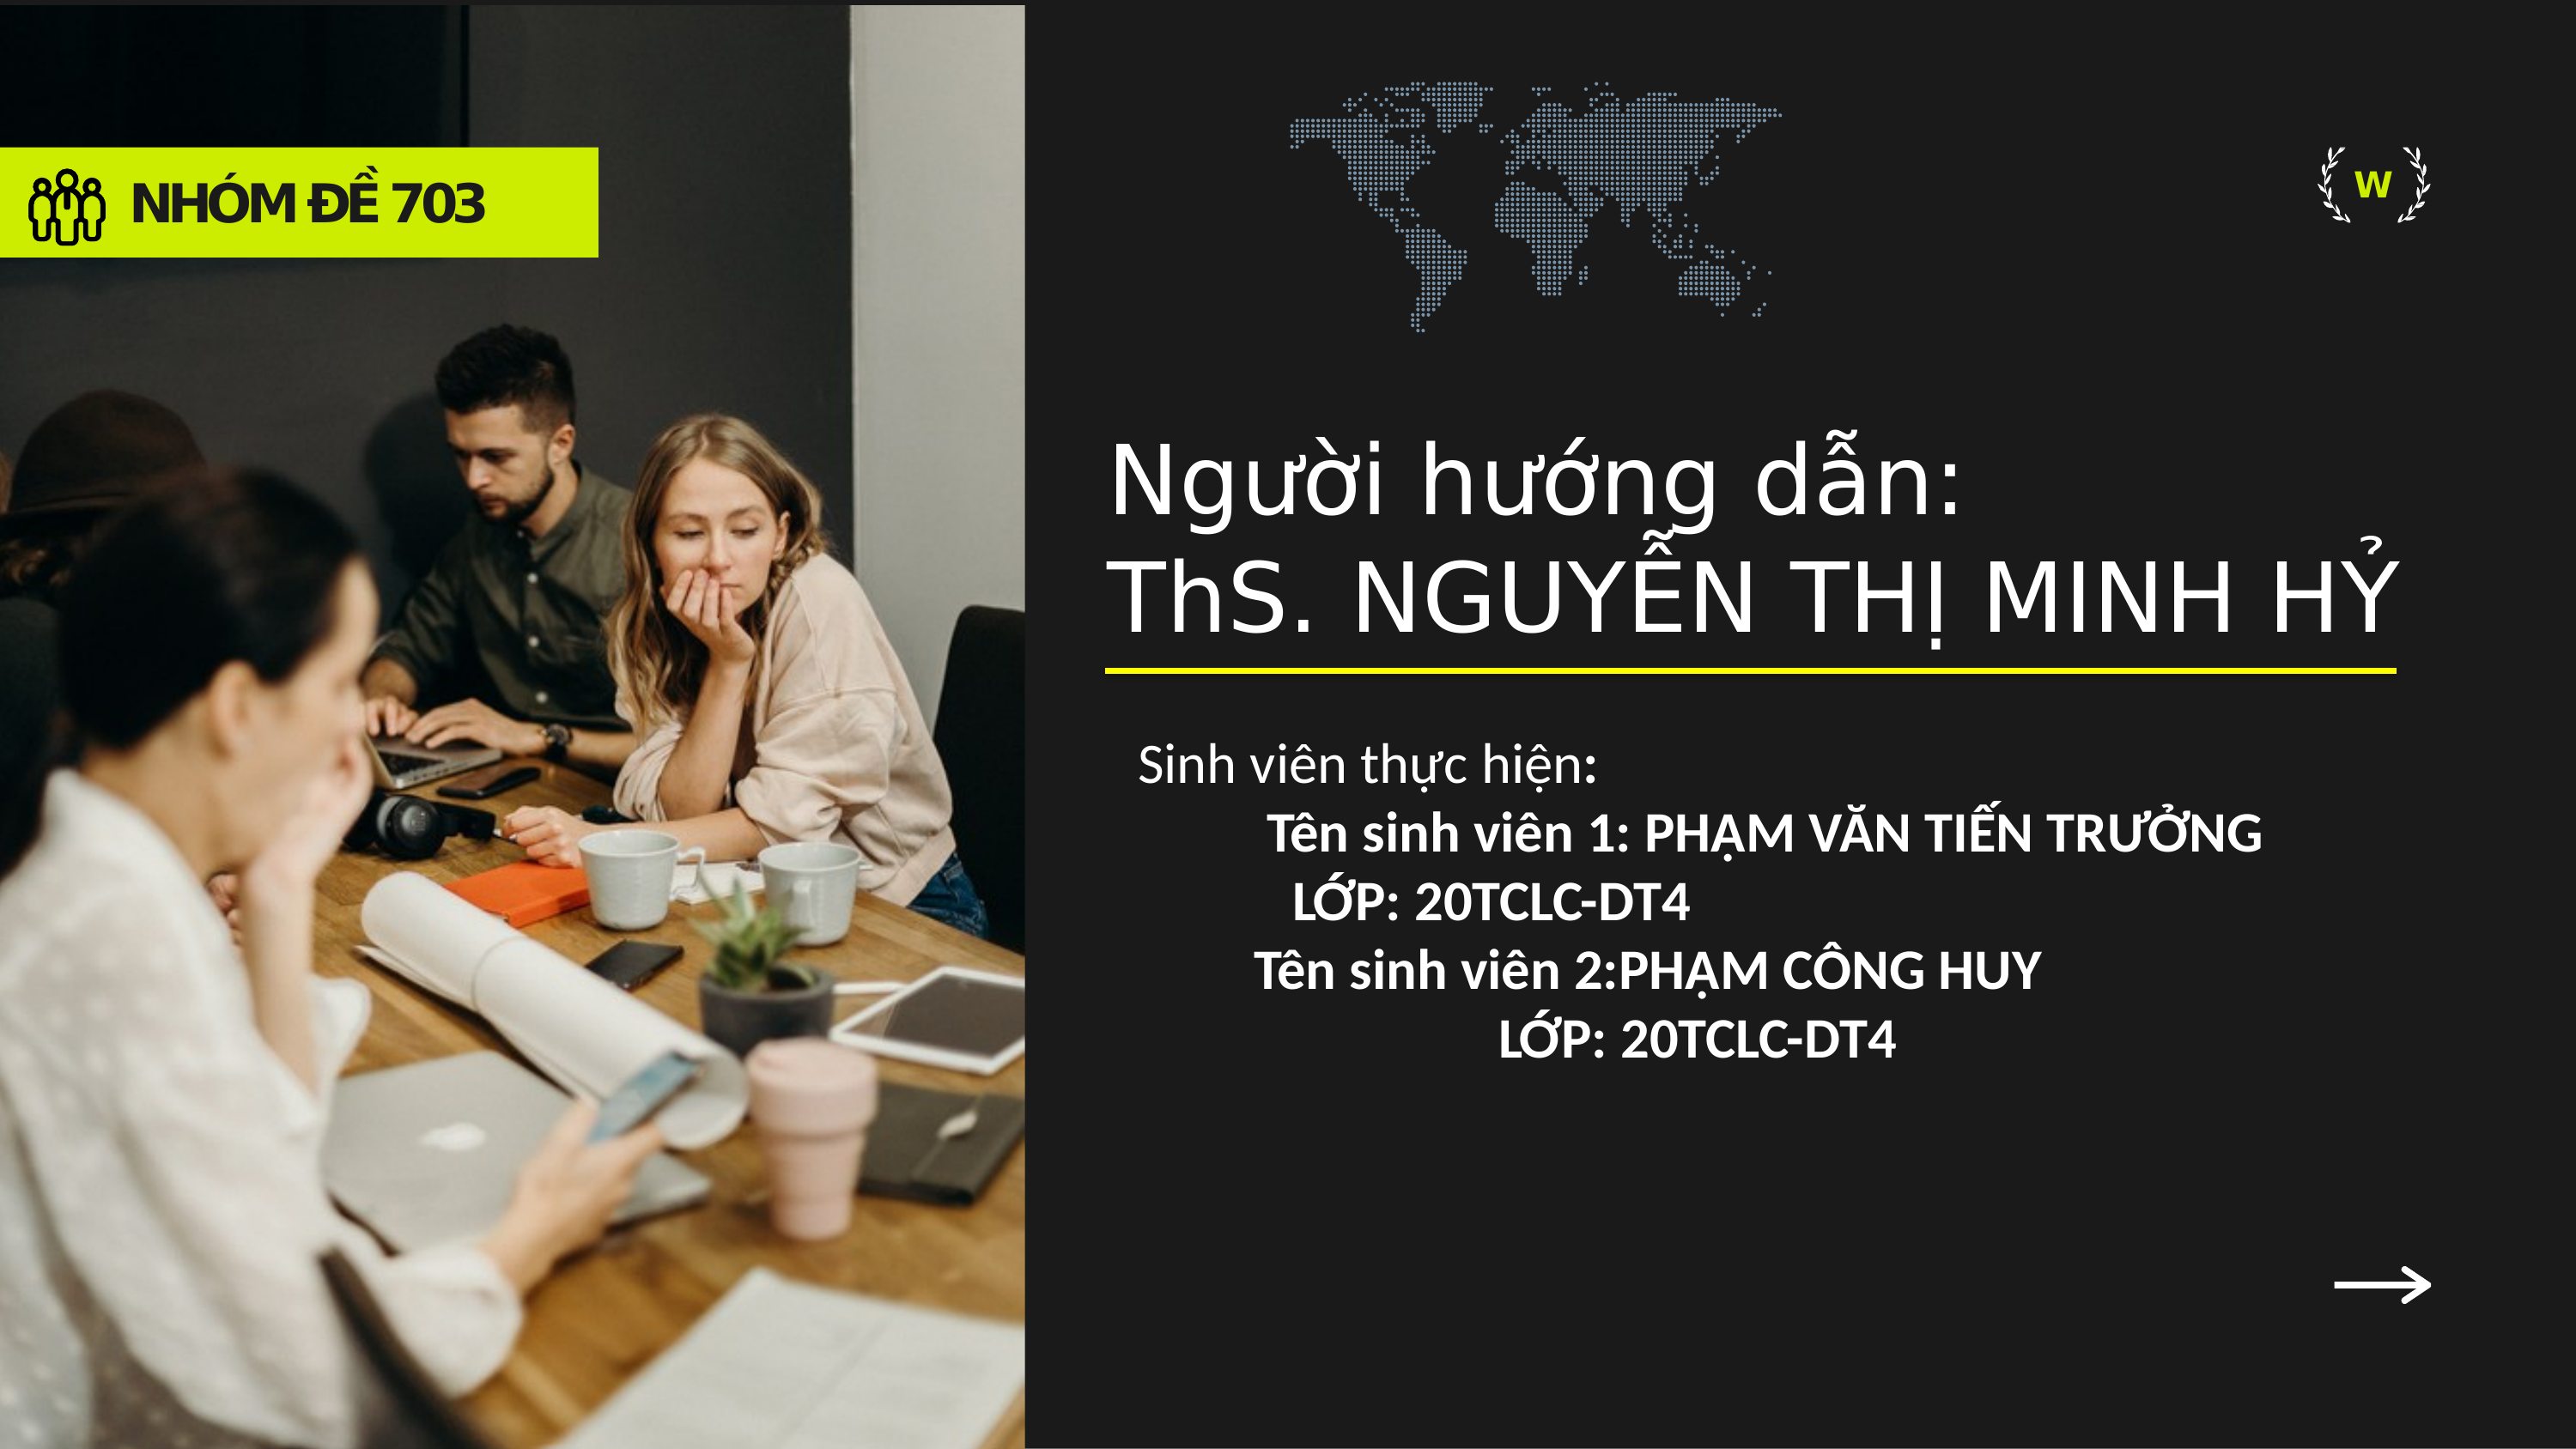

W
# NHÓM ĐỀ 703

Người hướng dẫn:
ThS. NGUYỄN THỊ MINH HỶ

Sinh viên thực hiện:
	Tên sinh viên 1: PHẠM VĂN TIẾN TRƯỞNG		                  LỚP: 20TCLC-DT4
         Tên sinh viên 2:PHẠM CÔNG HUY
 	                  LỚP: 20TCLC-DT4